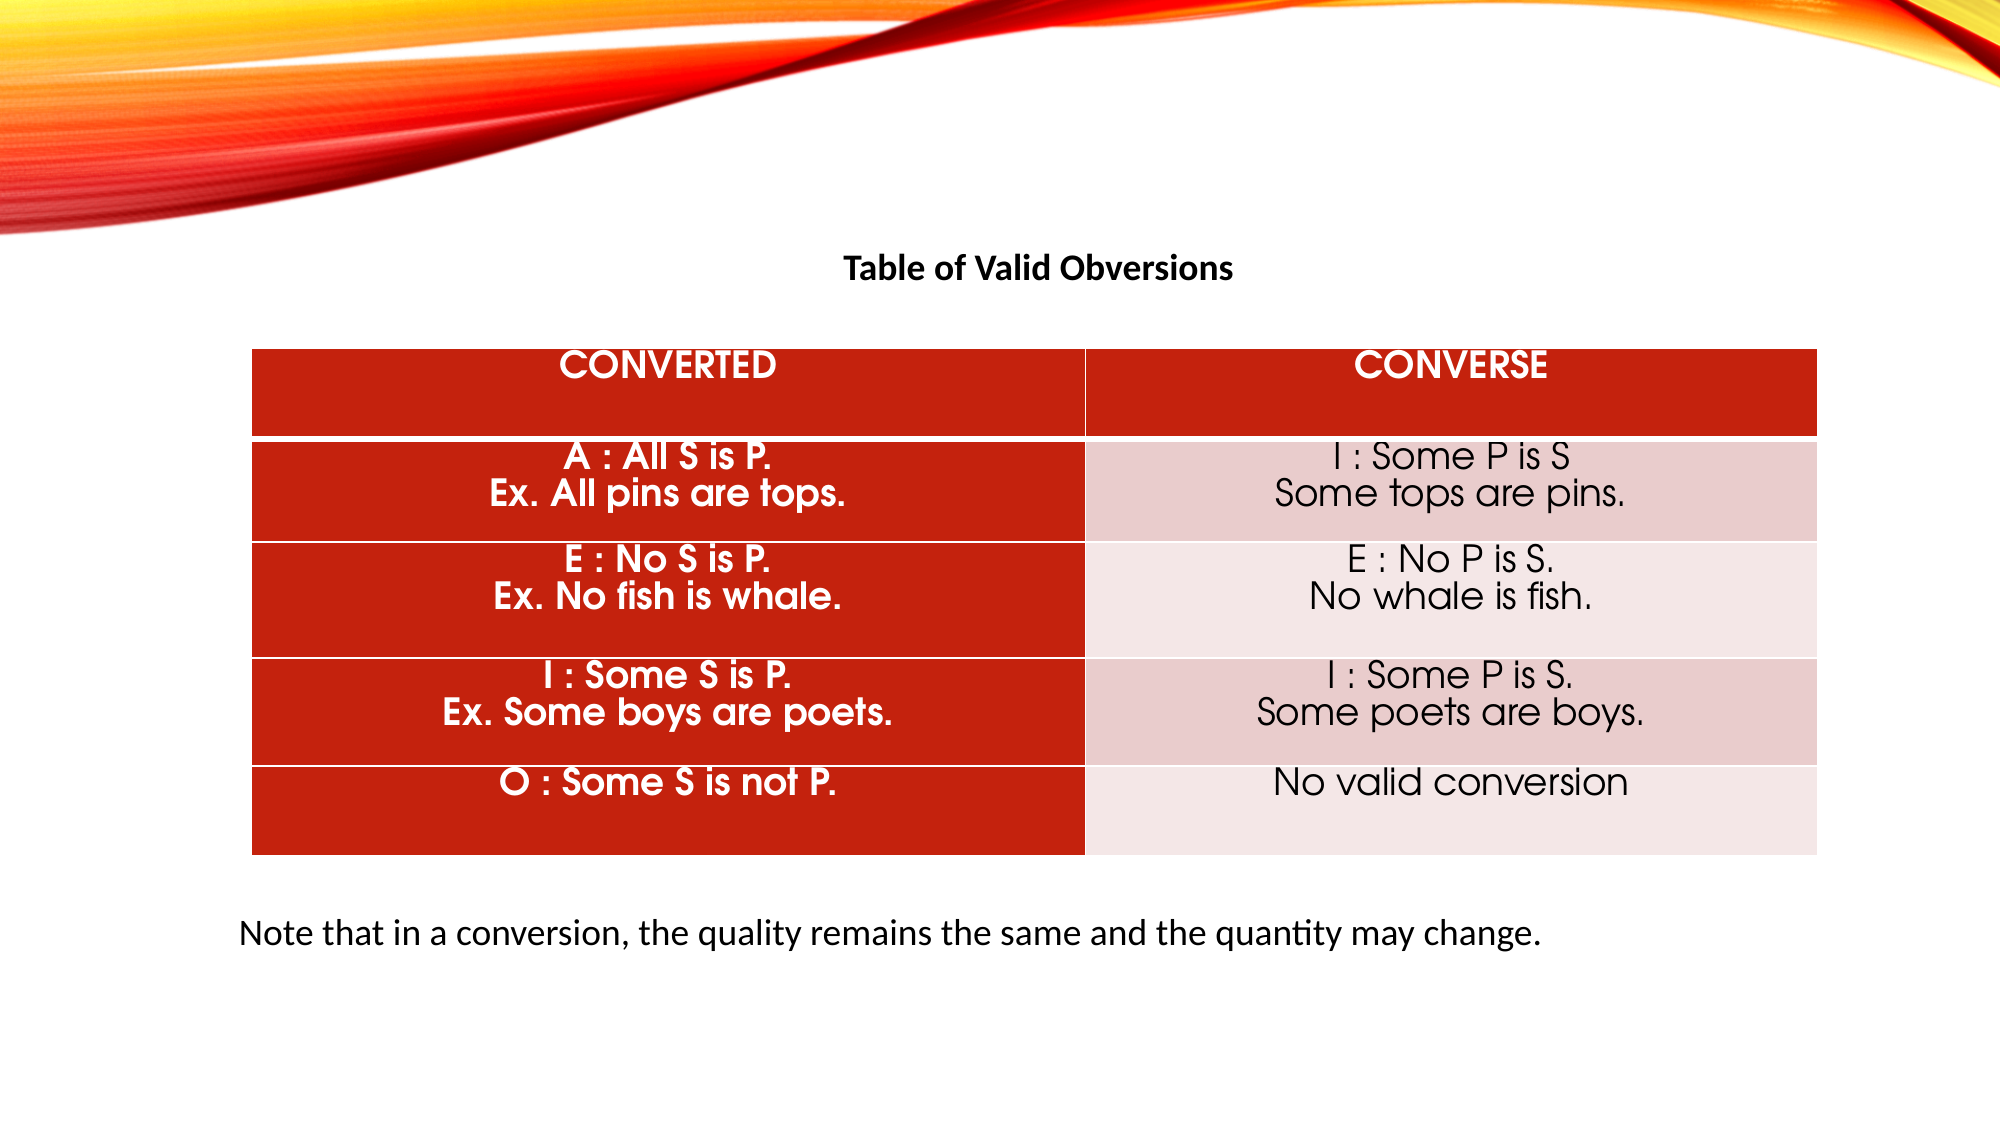

Table of Valid Obversions
| CONVERTED | CONVERSE |
| --- | --- |
| A : All S is P. Ex. All pins are tops. | I : Some P is S Some tops are pins. |
| E : No S is P. Ex. No fish is whale. | E : No P is S. No whale is fish. |
| I : Some S is P. Ex. Some boys are poets. | I : Some P is S. Some poets are boys. |
| O : Some S is not P. | No valid conversion |
Note that in a conversion, the quality remains the same and the quantity may change.